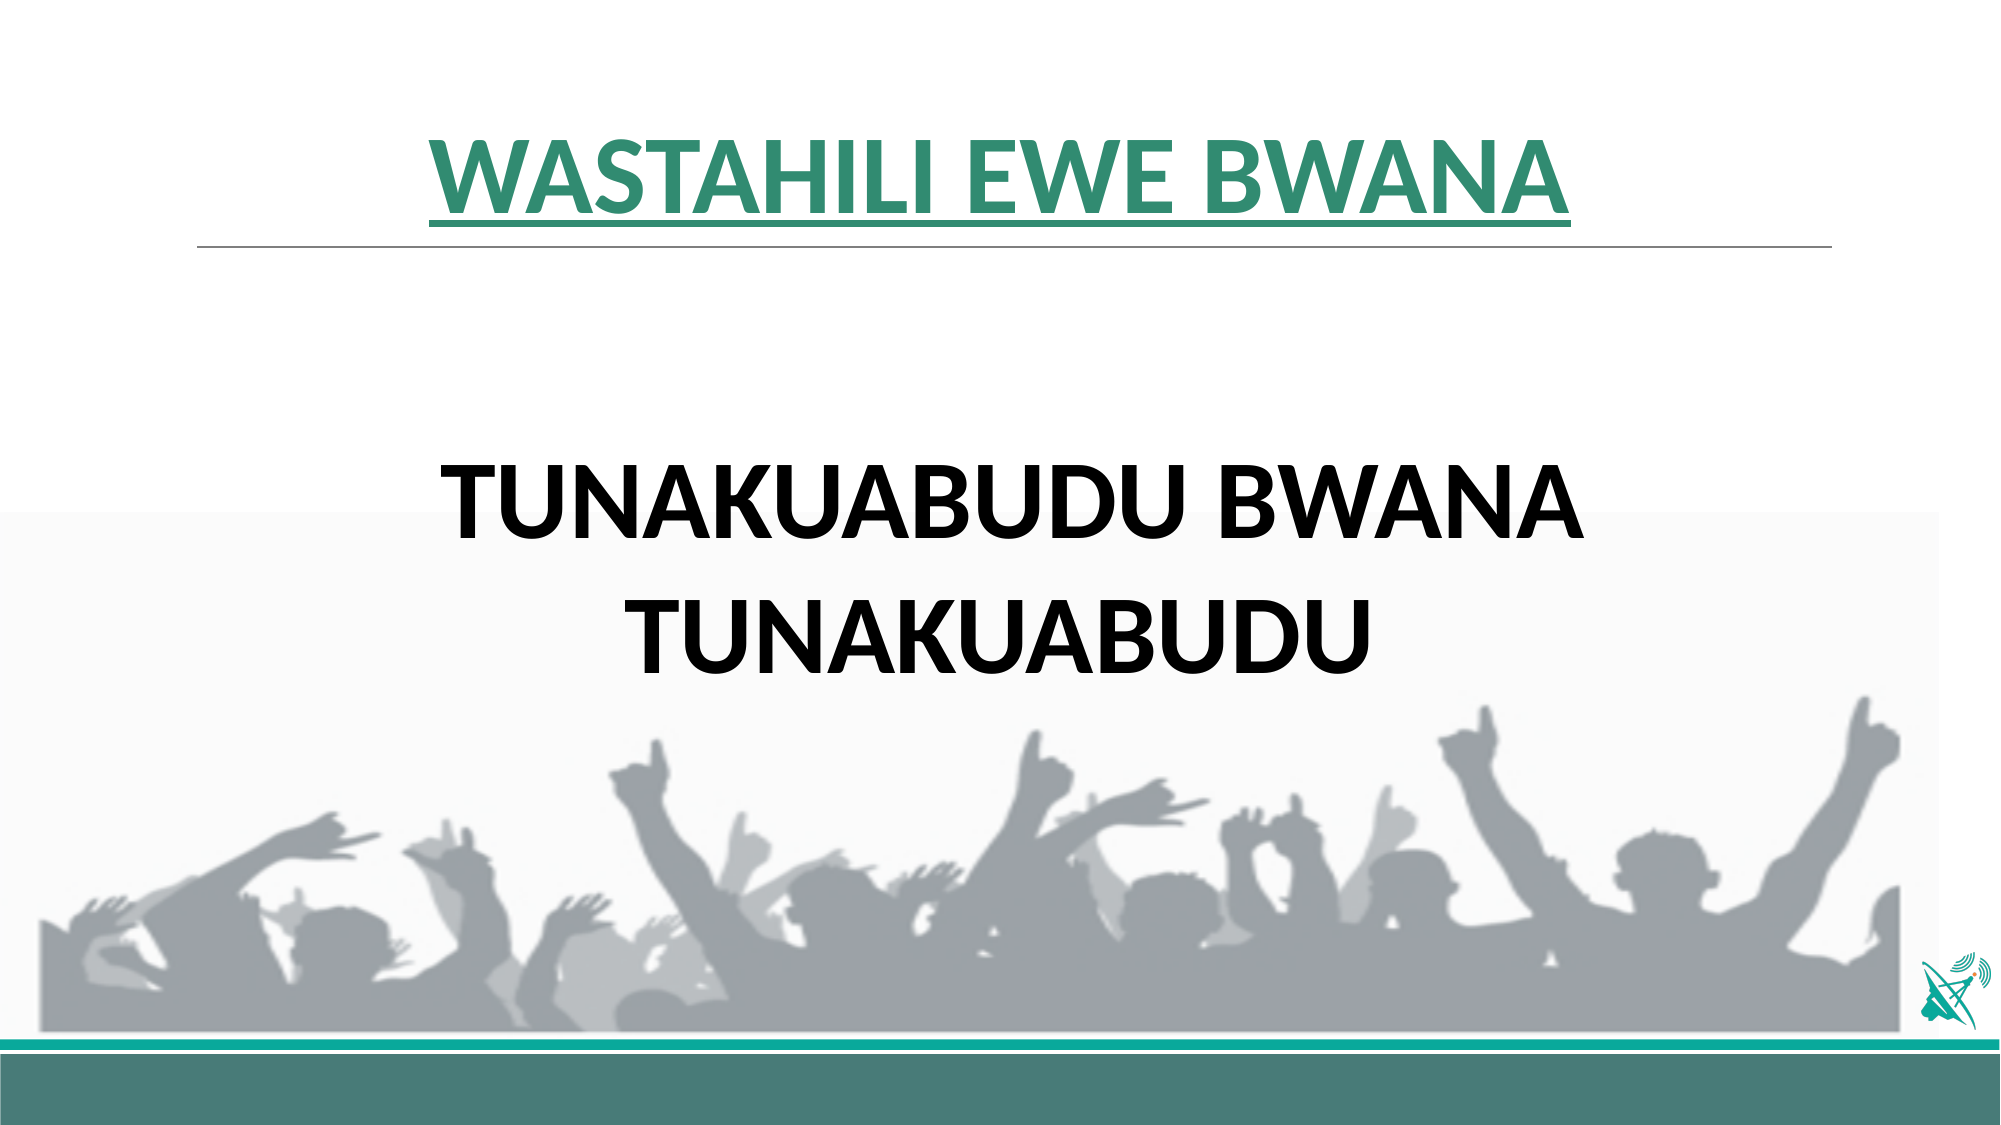

# WASTAHILI EWE BWANA

TUNAKUABUDU BWANA
TUNAKUABUDU